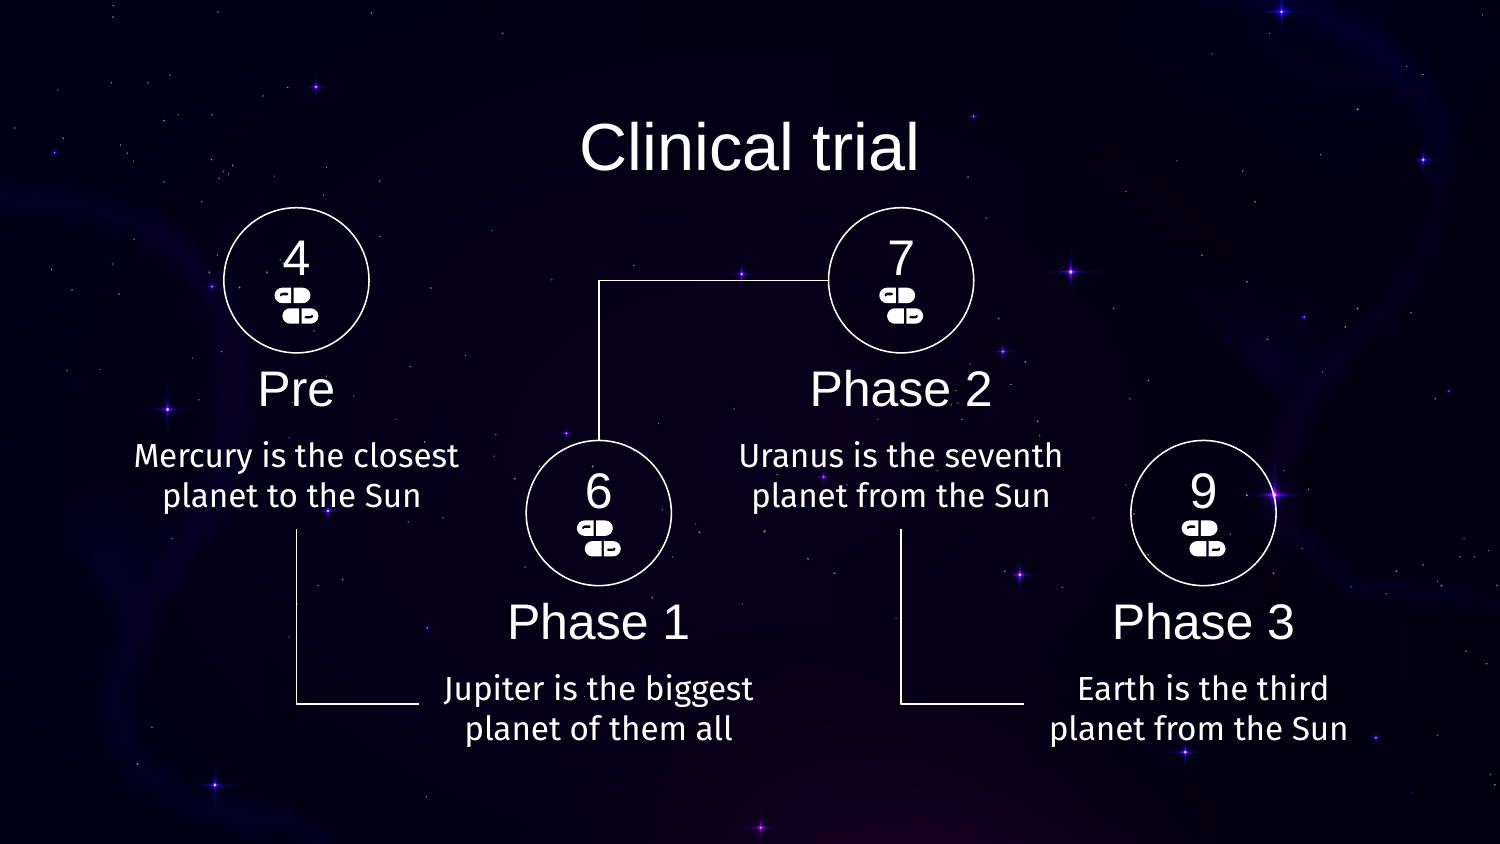

# Clinical trial

4
7

Pre
Phase 2
Uranus is the seventh planet from the Sun
Mercury is the closest planet to the Sun

6
9

Phase 1
Phase 3
Jupiter is the biggest planet of them all
Earth is the third planet from the Sun